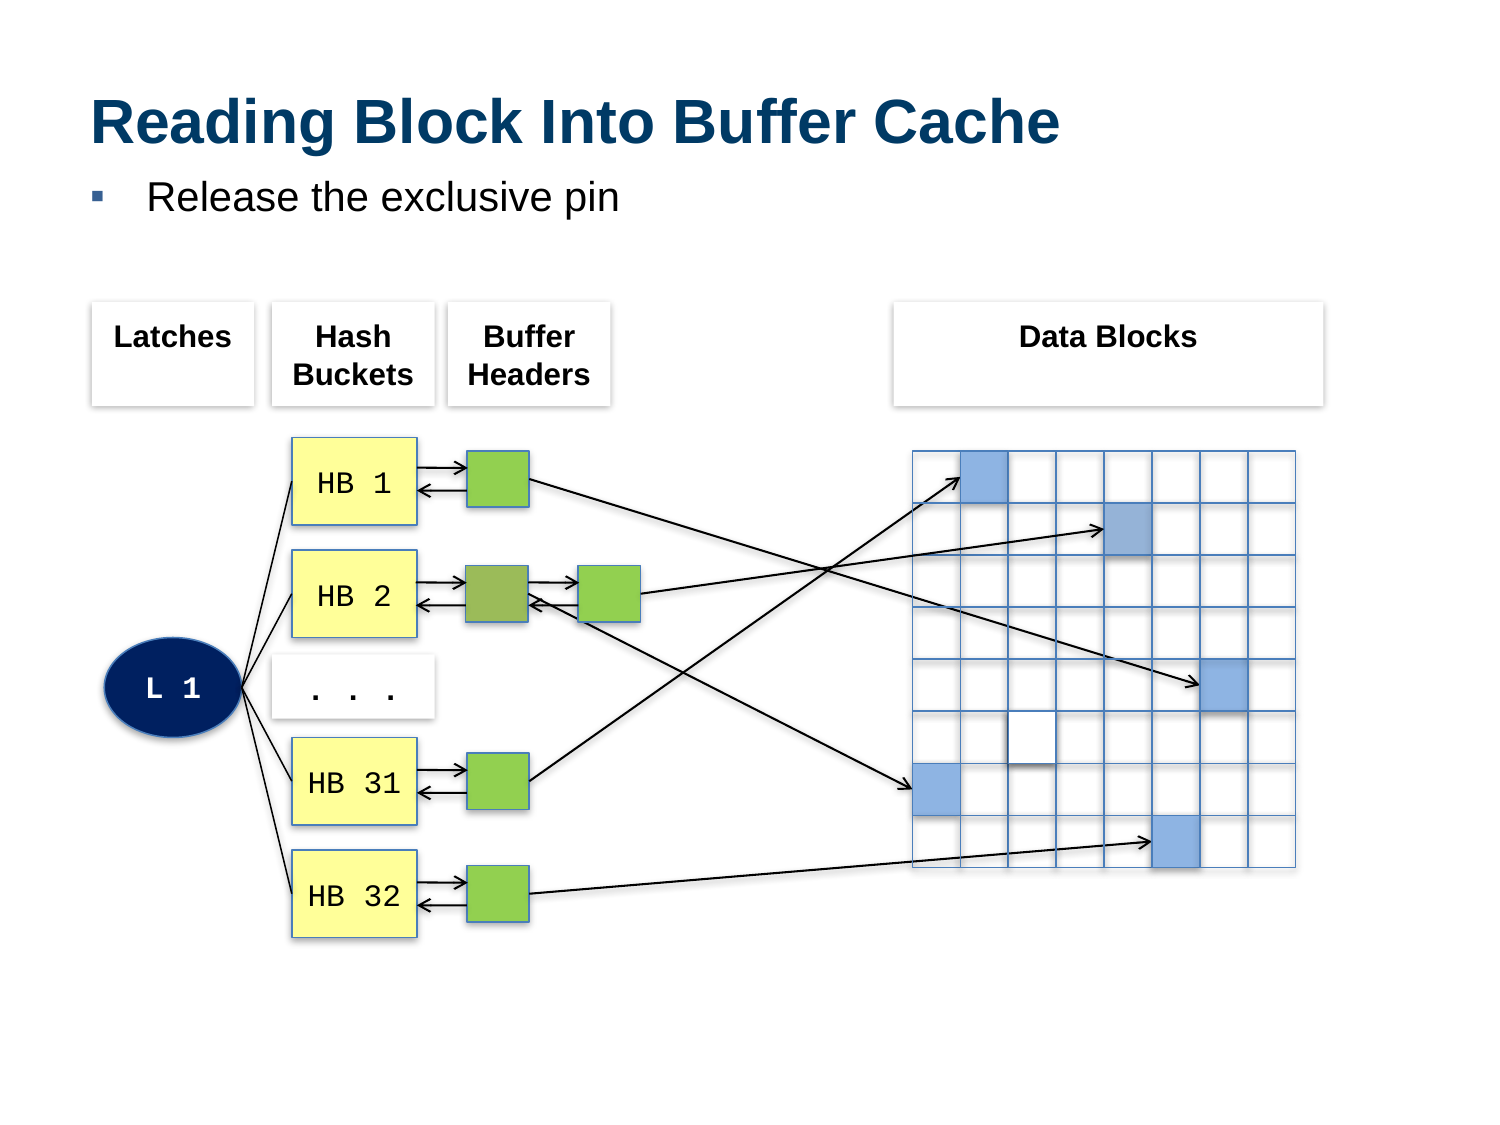

# Reading Block Into Buffer Cache
Release the exclusive pin
Latches
Hash Buckets
Buffer Headers
Data Blocks
HB 1
HB 2
L 1
. . .
HB 31
HB 32

54